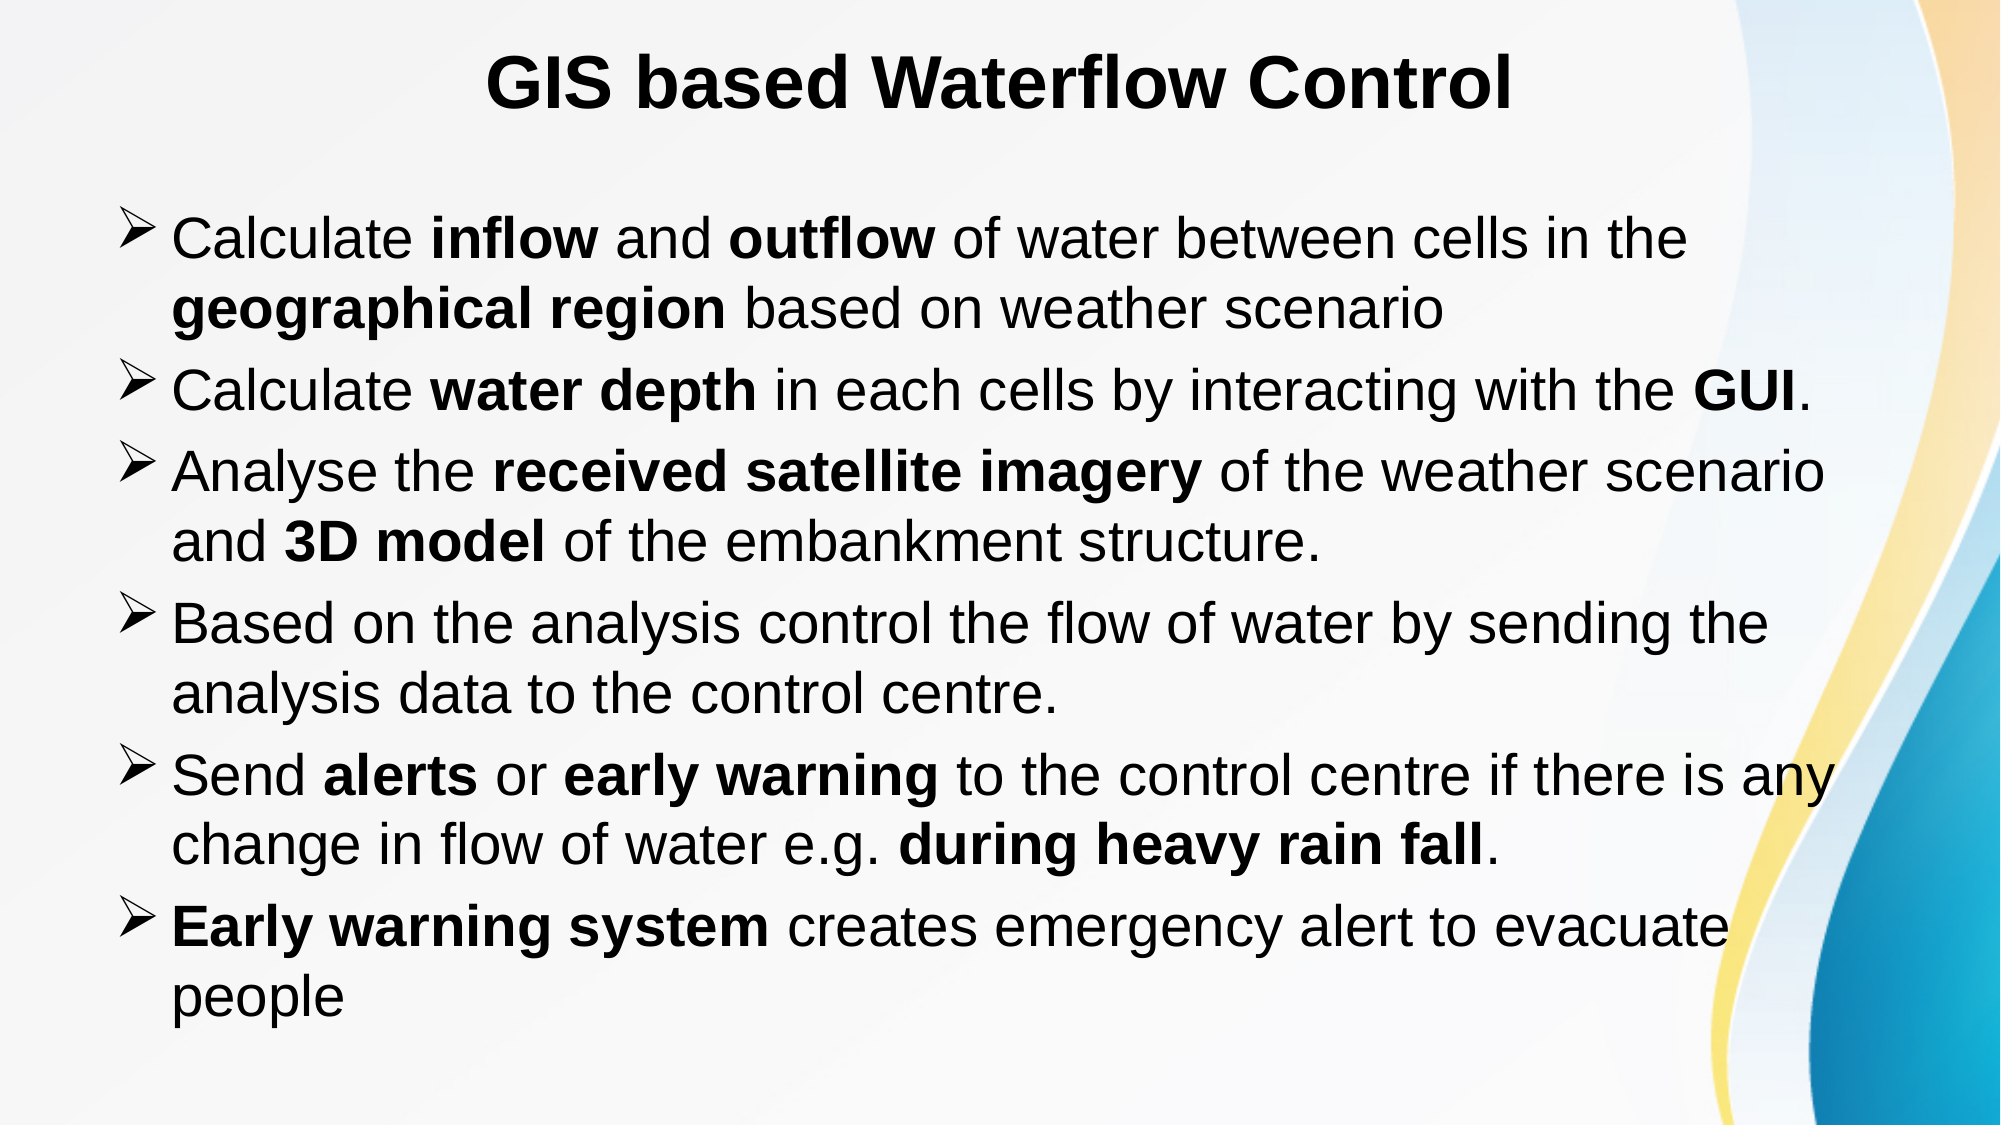

# GIS based Waterflow Control
Calculate inflow and outflow of water between cells in the geographical region based on weather scenario
Calculate water depth in each cells by interacting with the GUI.
Analyse the received satellite imagery of the weather scenario and 3D model of the embankment structure.
Based on the analysis control the flow of water by sending the analysis data to the control centre.
Send alerts or early warning to the control centre if there is any change in flow of water e.g. during heavy rain fall.
Early warning system creates emergency alert to evacuate people